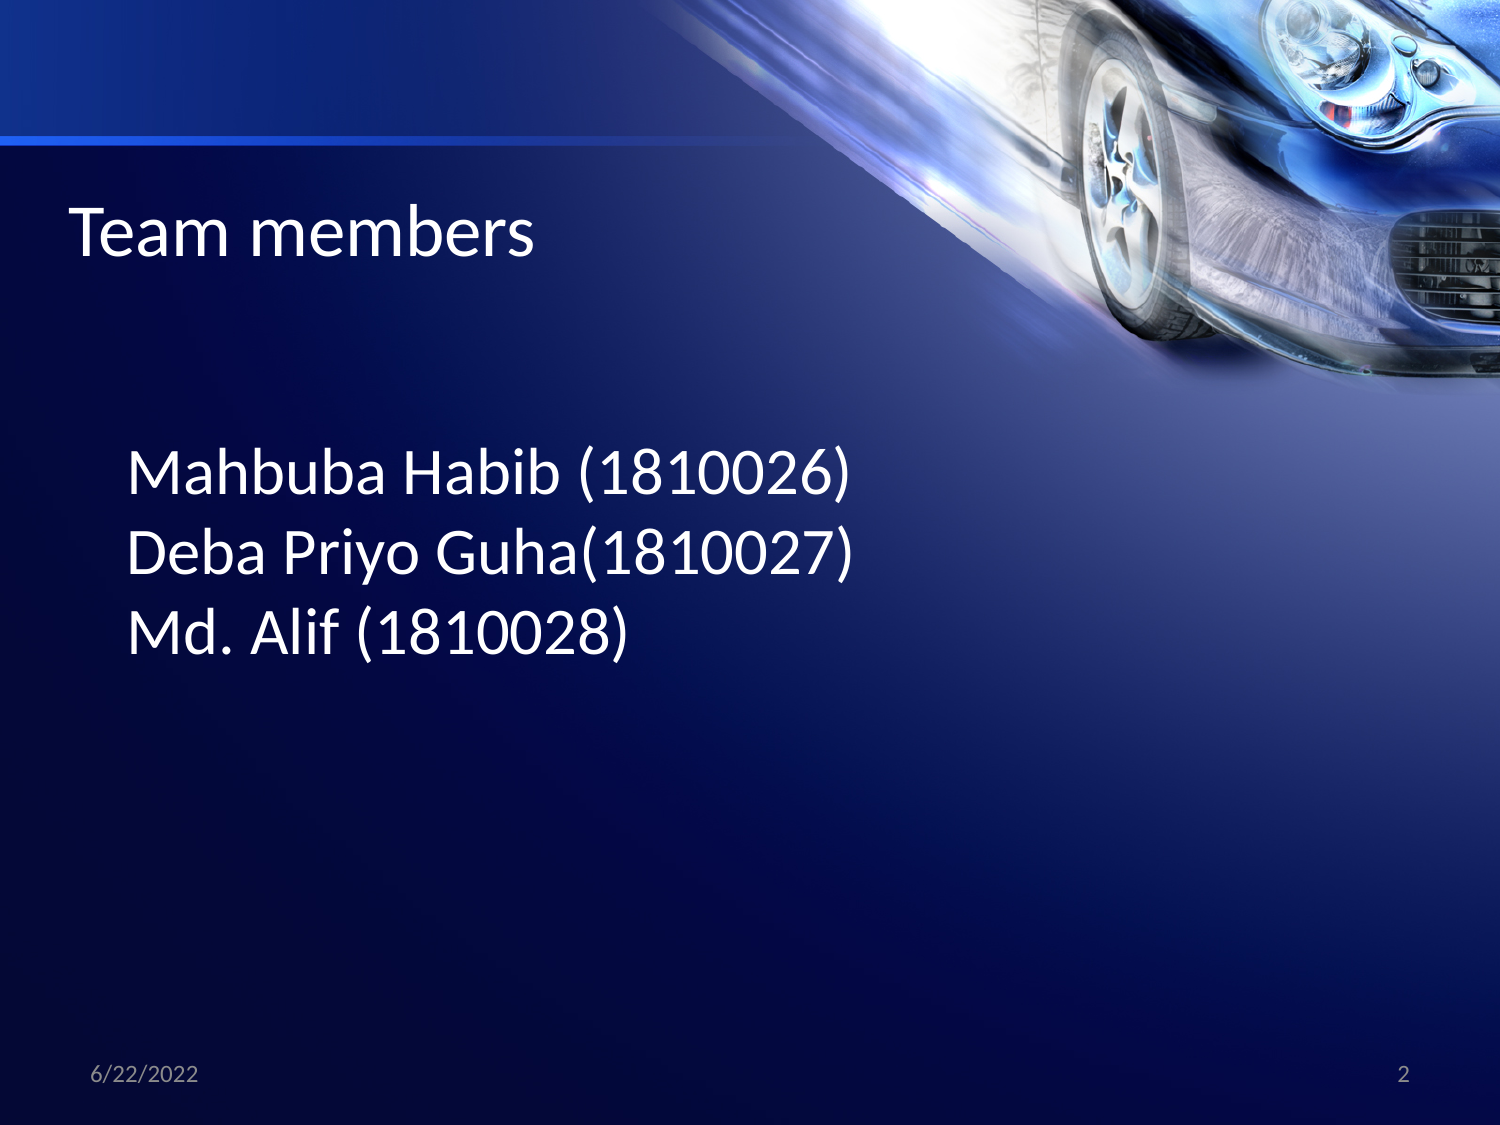

# Team members
Mahbuba Habib (1810026)
Deba Priyo Guha(1810027)
Md. Alif (1810028)
6/22/2022
2